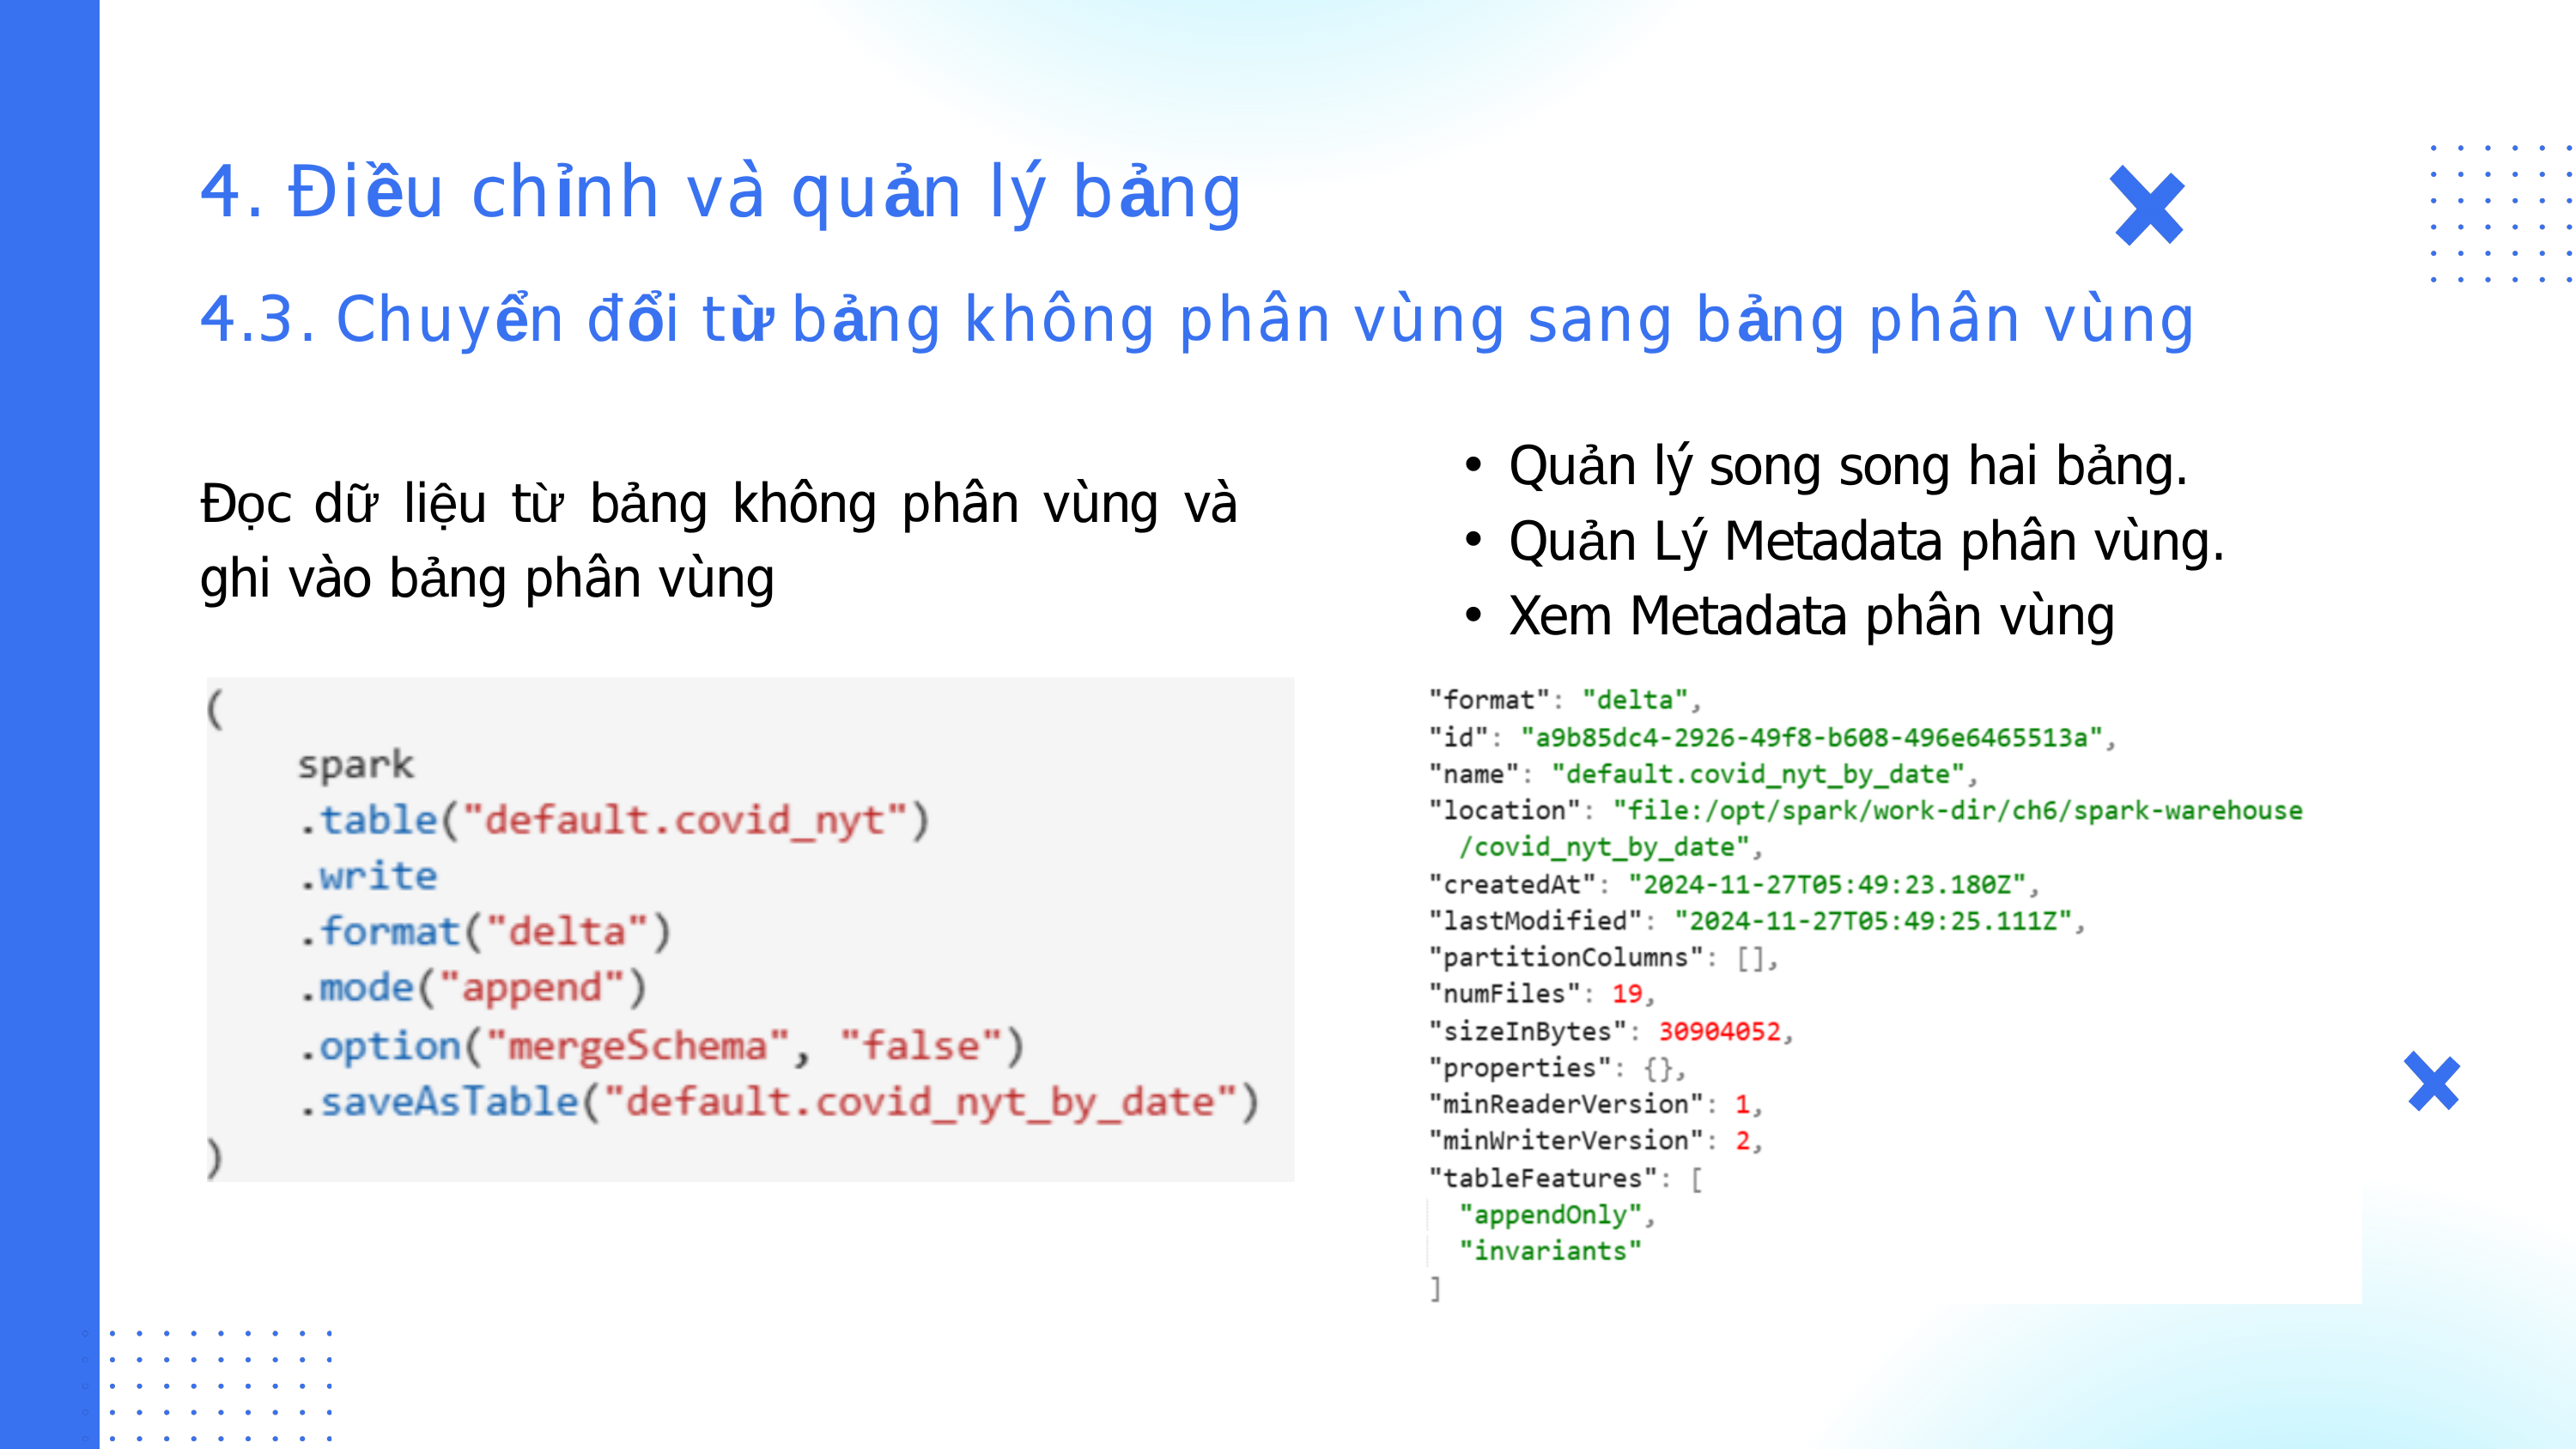

4. Điều chỉnh và quản lý bảng

4.3. Chuyển đổi từ bảng không phân vùng sang bảng phân vùng
Quản lý song song hai bảng.
Quản Lý Metadata phân vùng.
Xem Metadata phân vùng
Đọc dữ liệu từ bảng không phân vùng và ghi vào bảng phân vùng